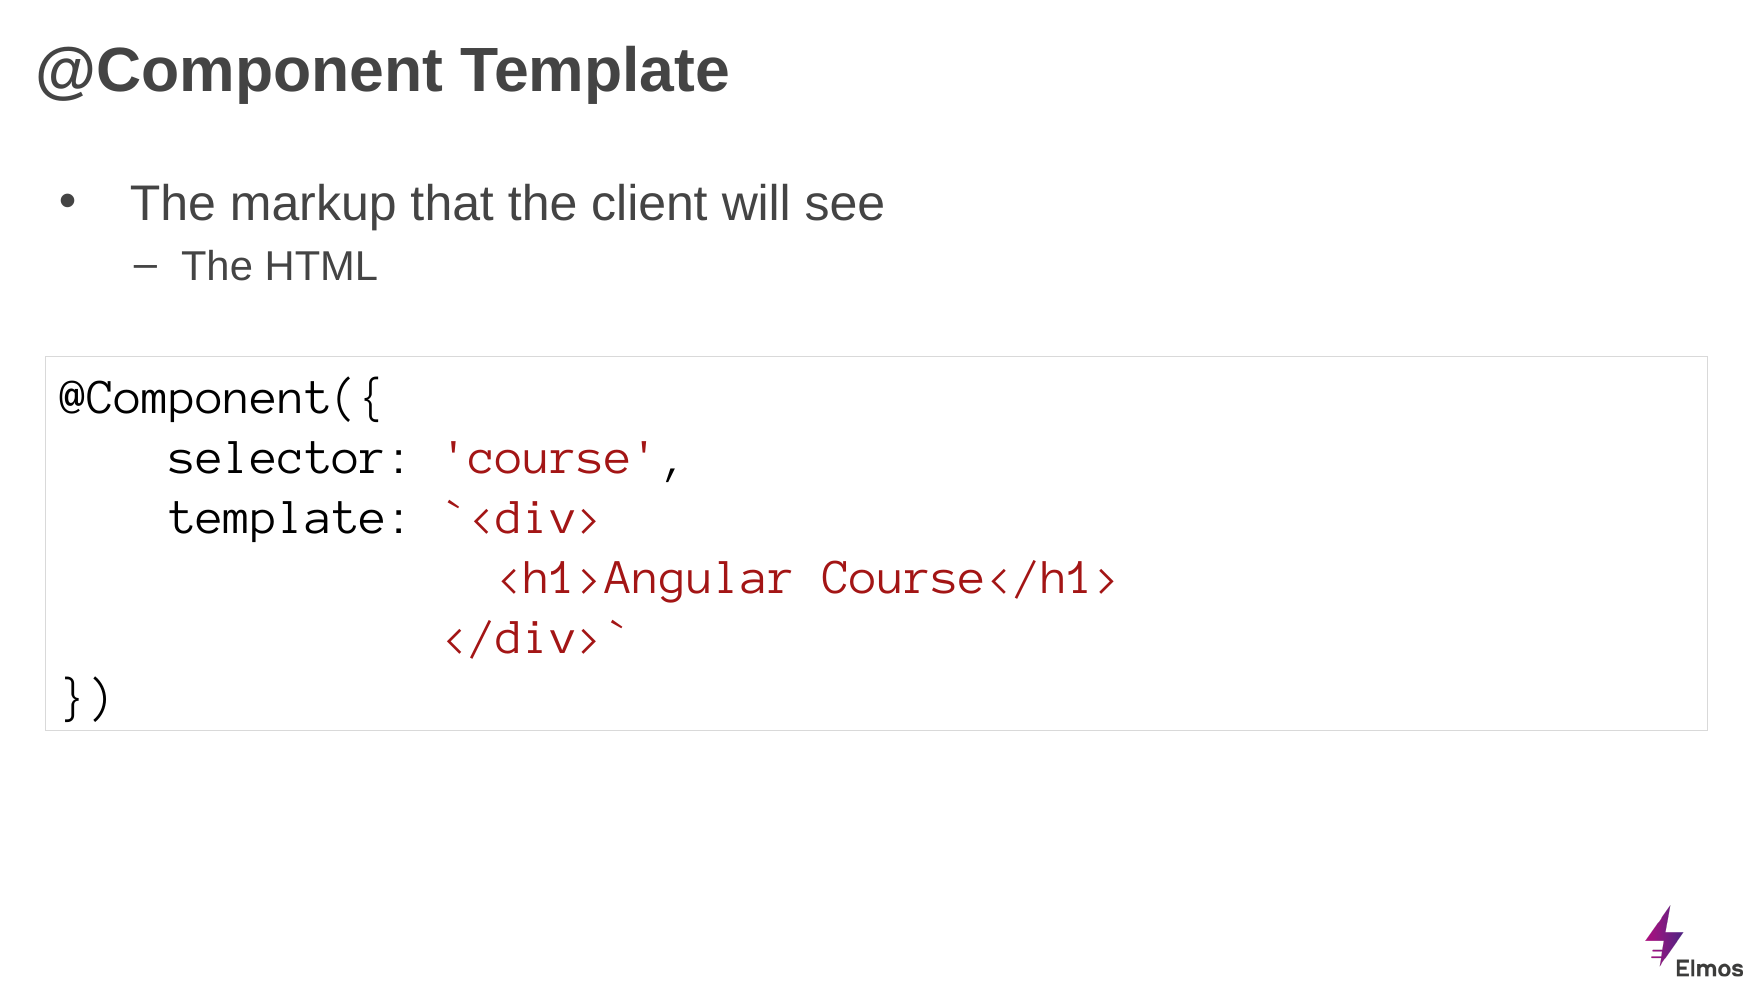

# @Component Template
The markup that the client will see
The HTML

@Component({
    selector: 'course',
    template: `<div>
                <h1>Angular Course</h1>
              </div>`
})